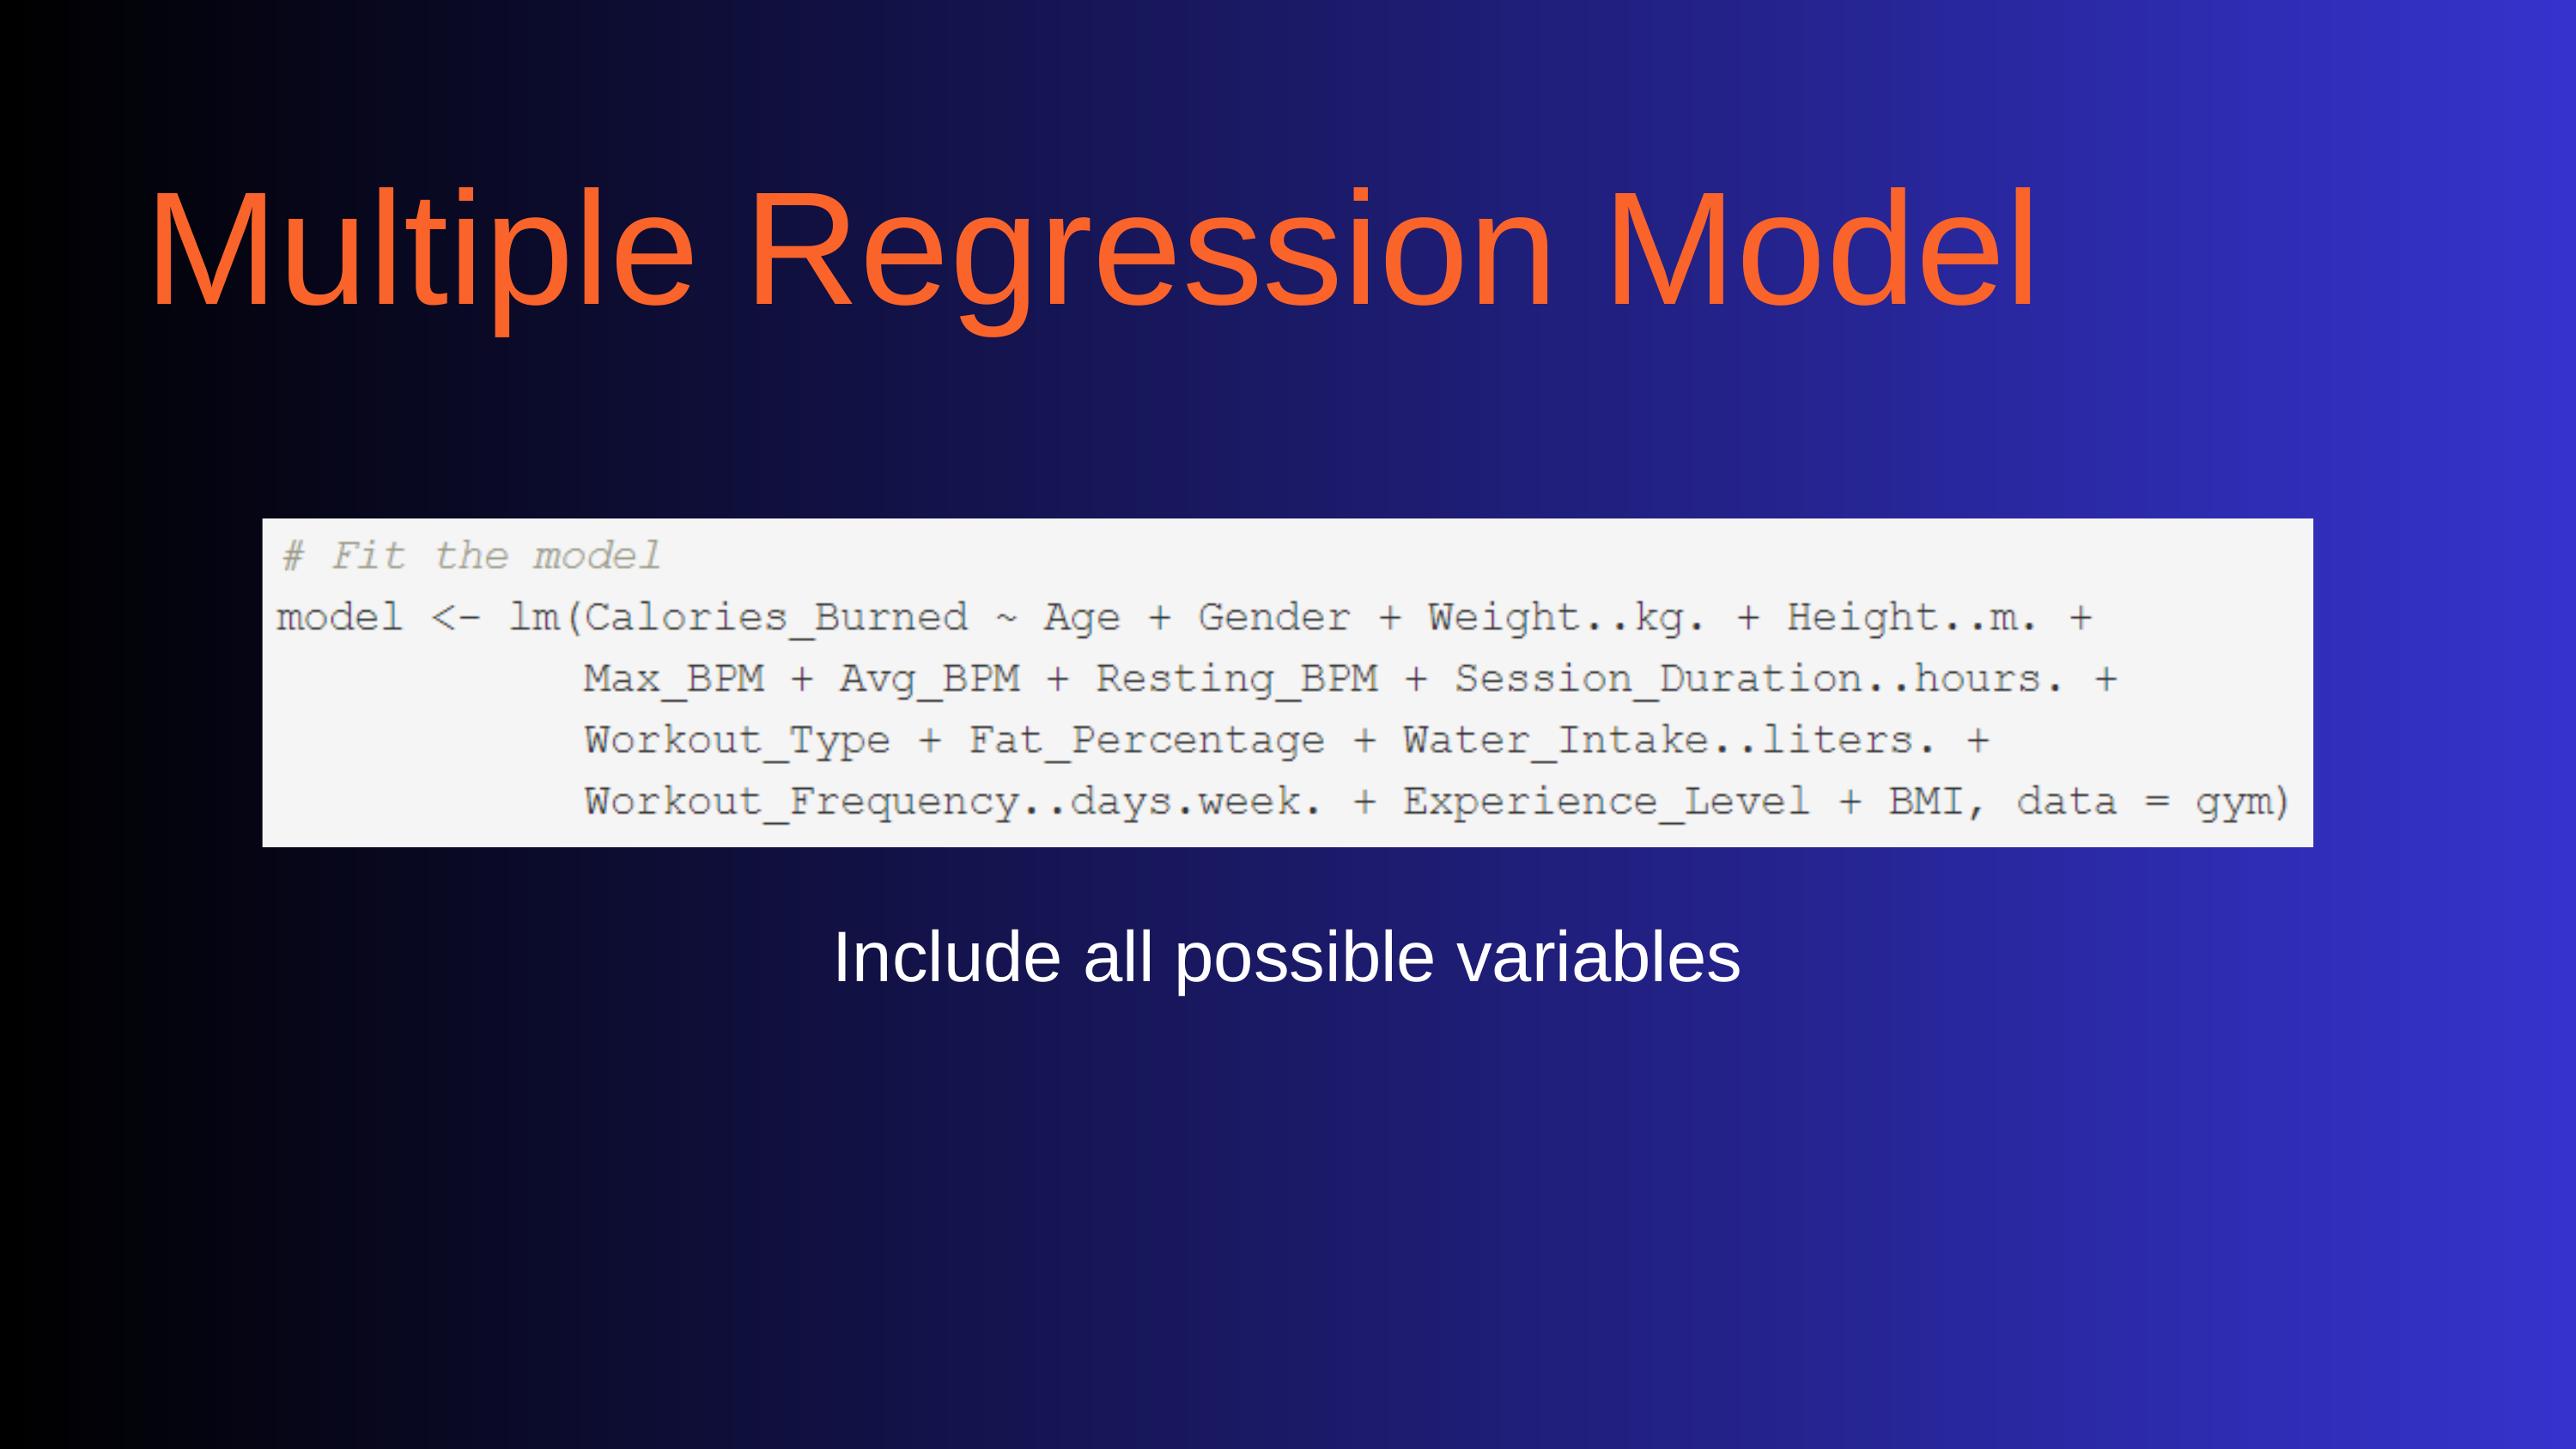

Multiple Regression Model

Include all possible variables